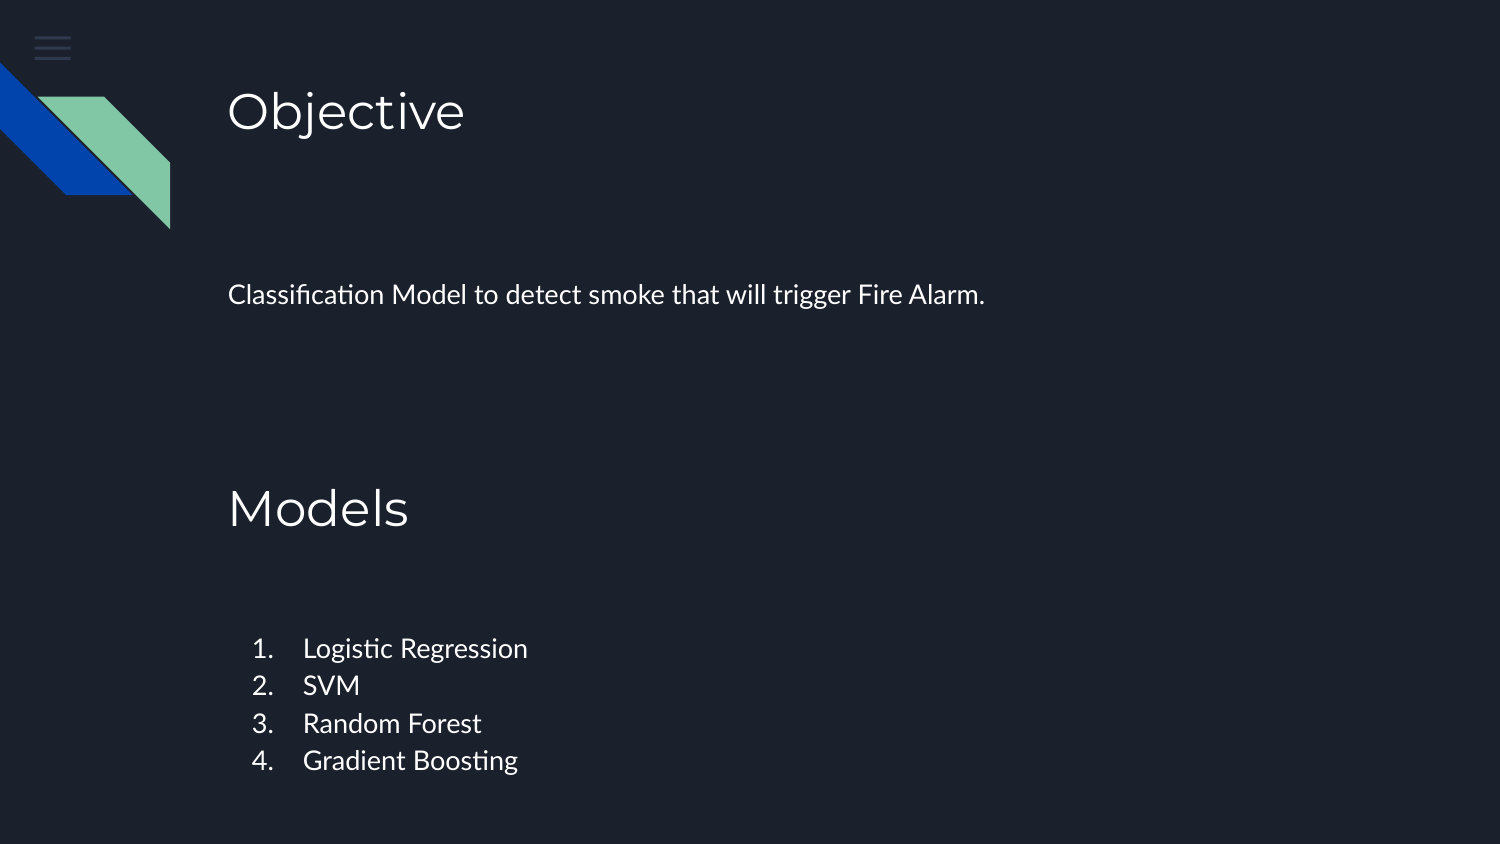

# Objective
Classification Model to detect smoke that will trigger Fire Alarm.
Models
Logistic Regression
SVM
Random Forest
Gradient Boosting